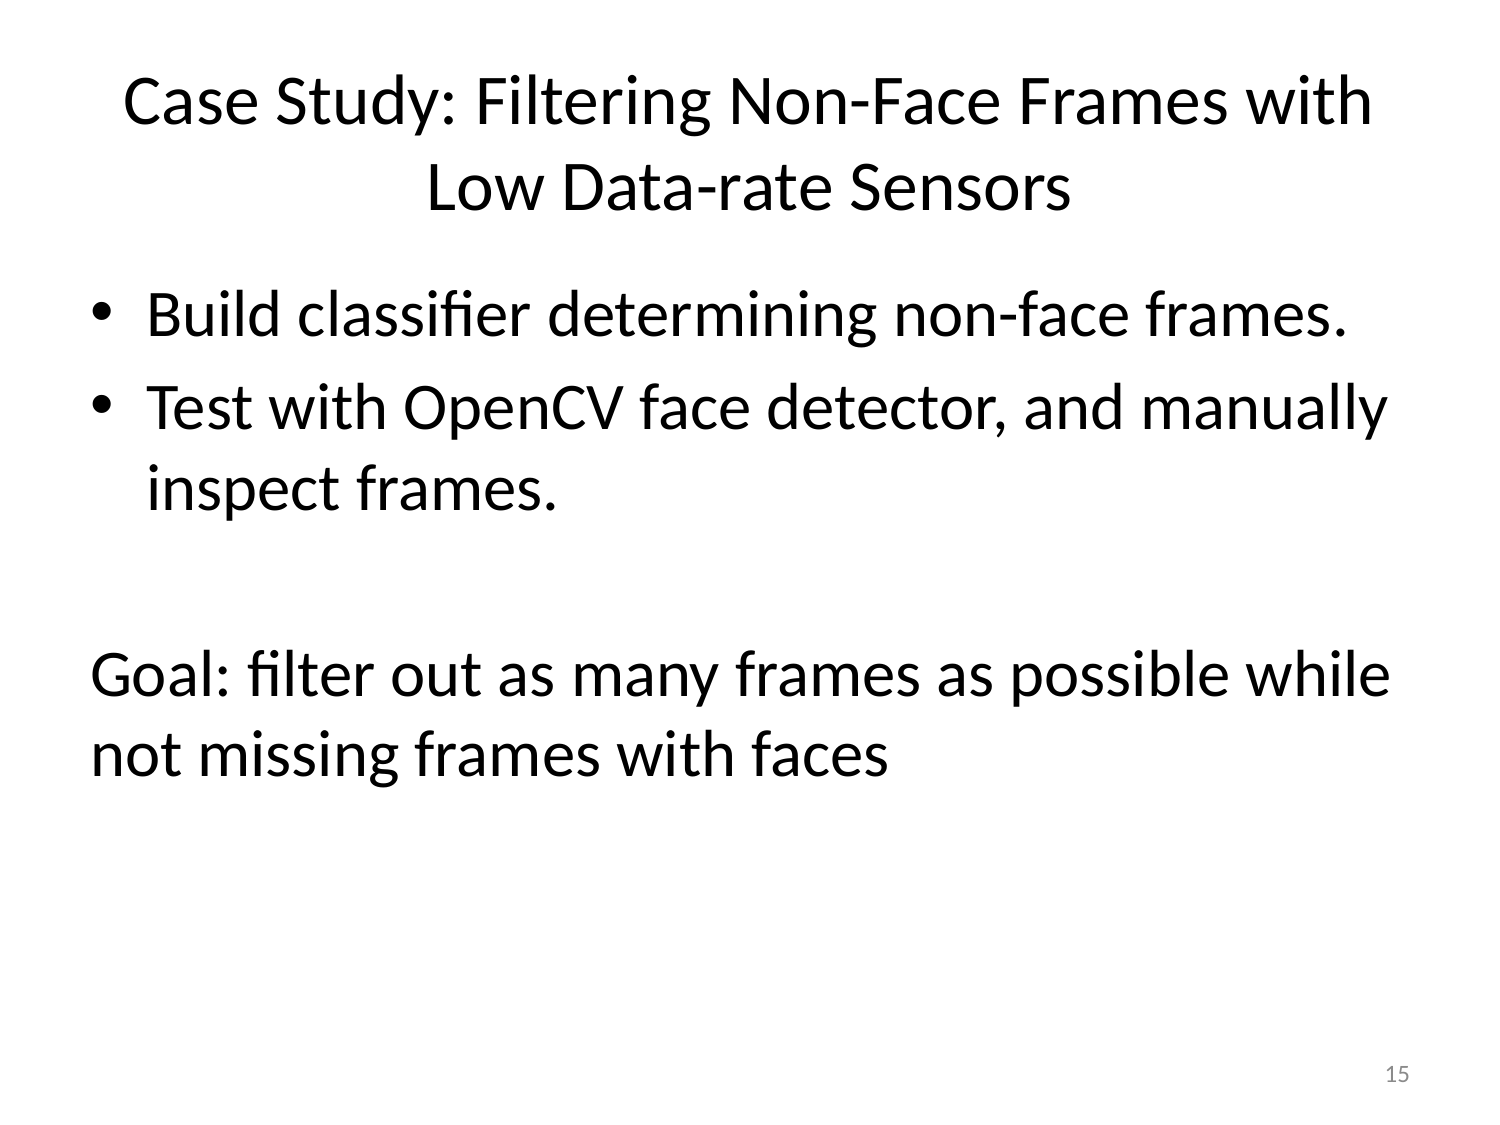

# Case Study: Filtering Non-Face Frames with Low Data-rate Sensors
Build classifier determining non-face frames.
Test with OpenCV face detector, and manually inspect frames.

Goal: filter out as many frames as possible while not missing frames with faces
15